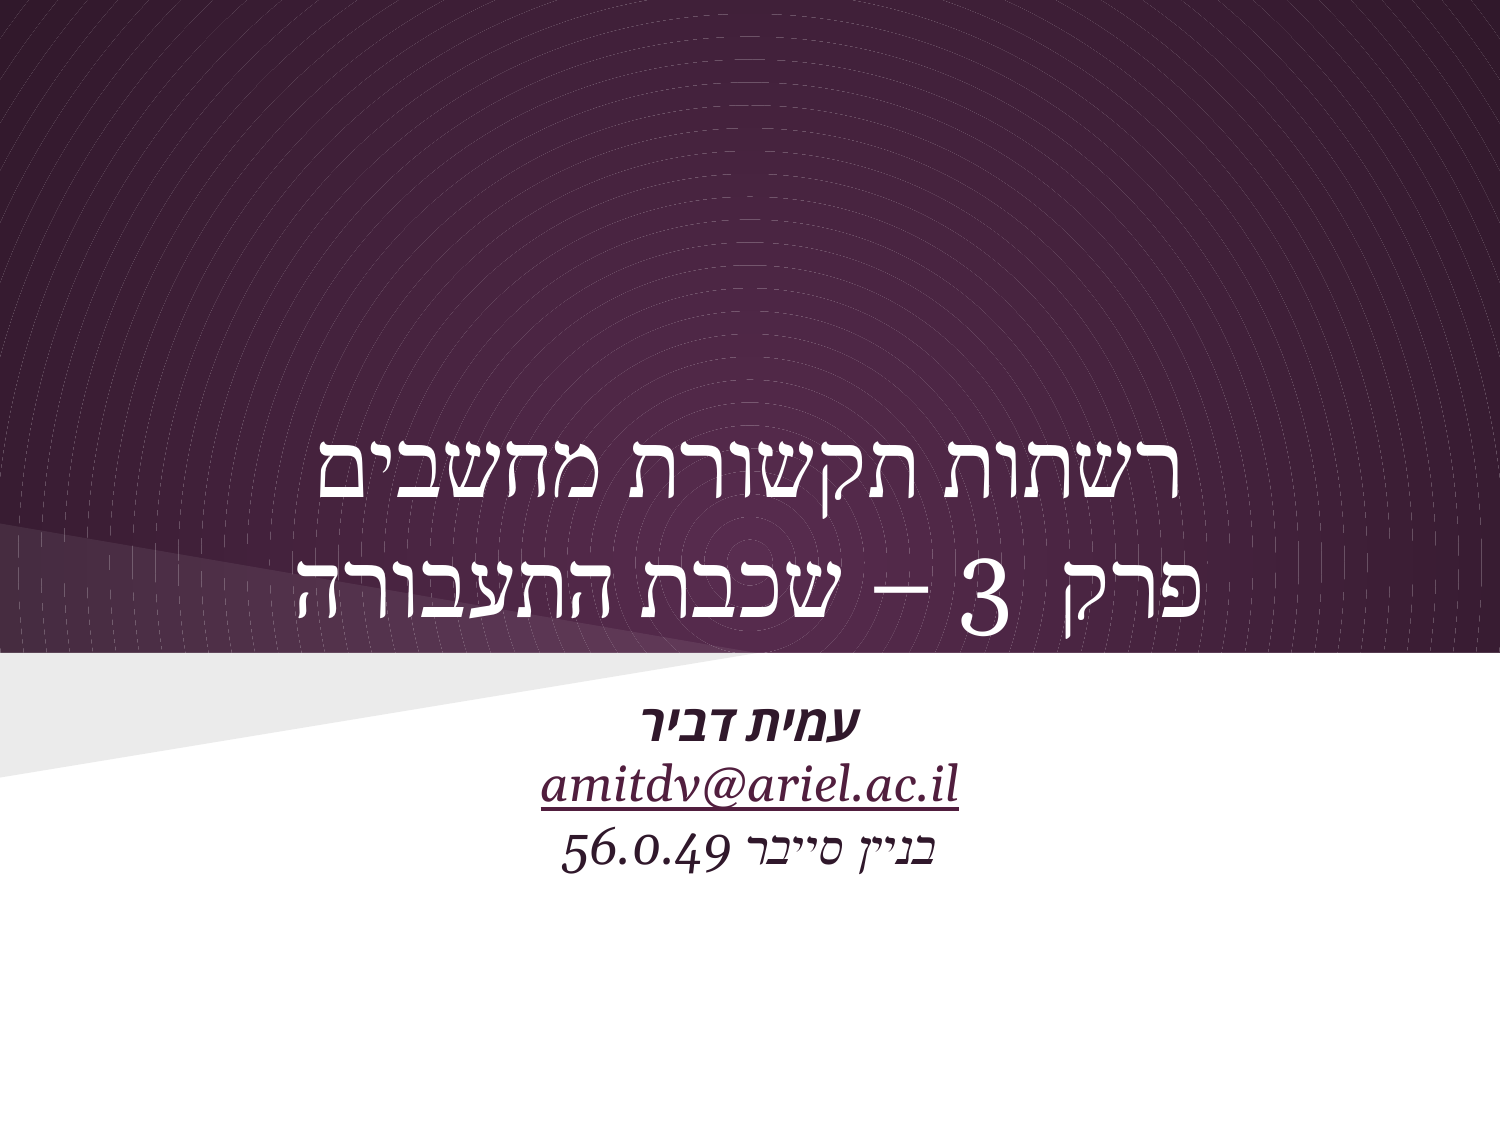

# רשתות תקשורת מחשבים
פרק  3 – שכבת התעבורה
עמית דביר
amitdv@ariel.ac.il
בניין סייבר 56.0.49